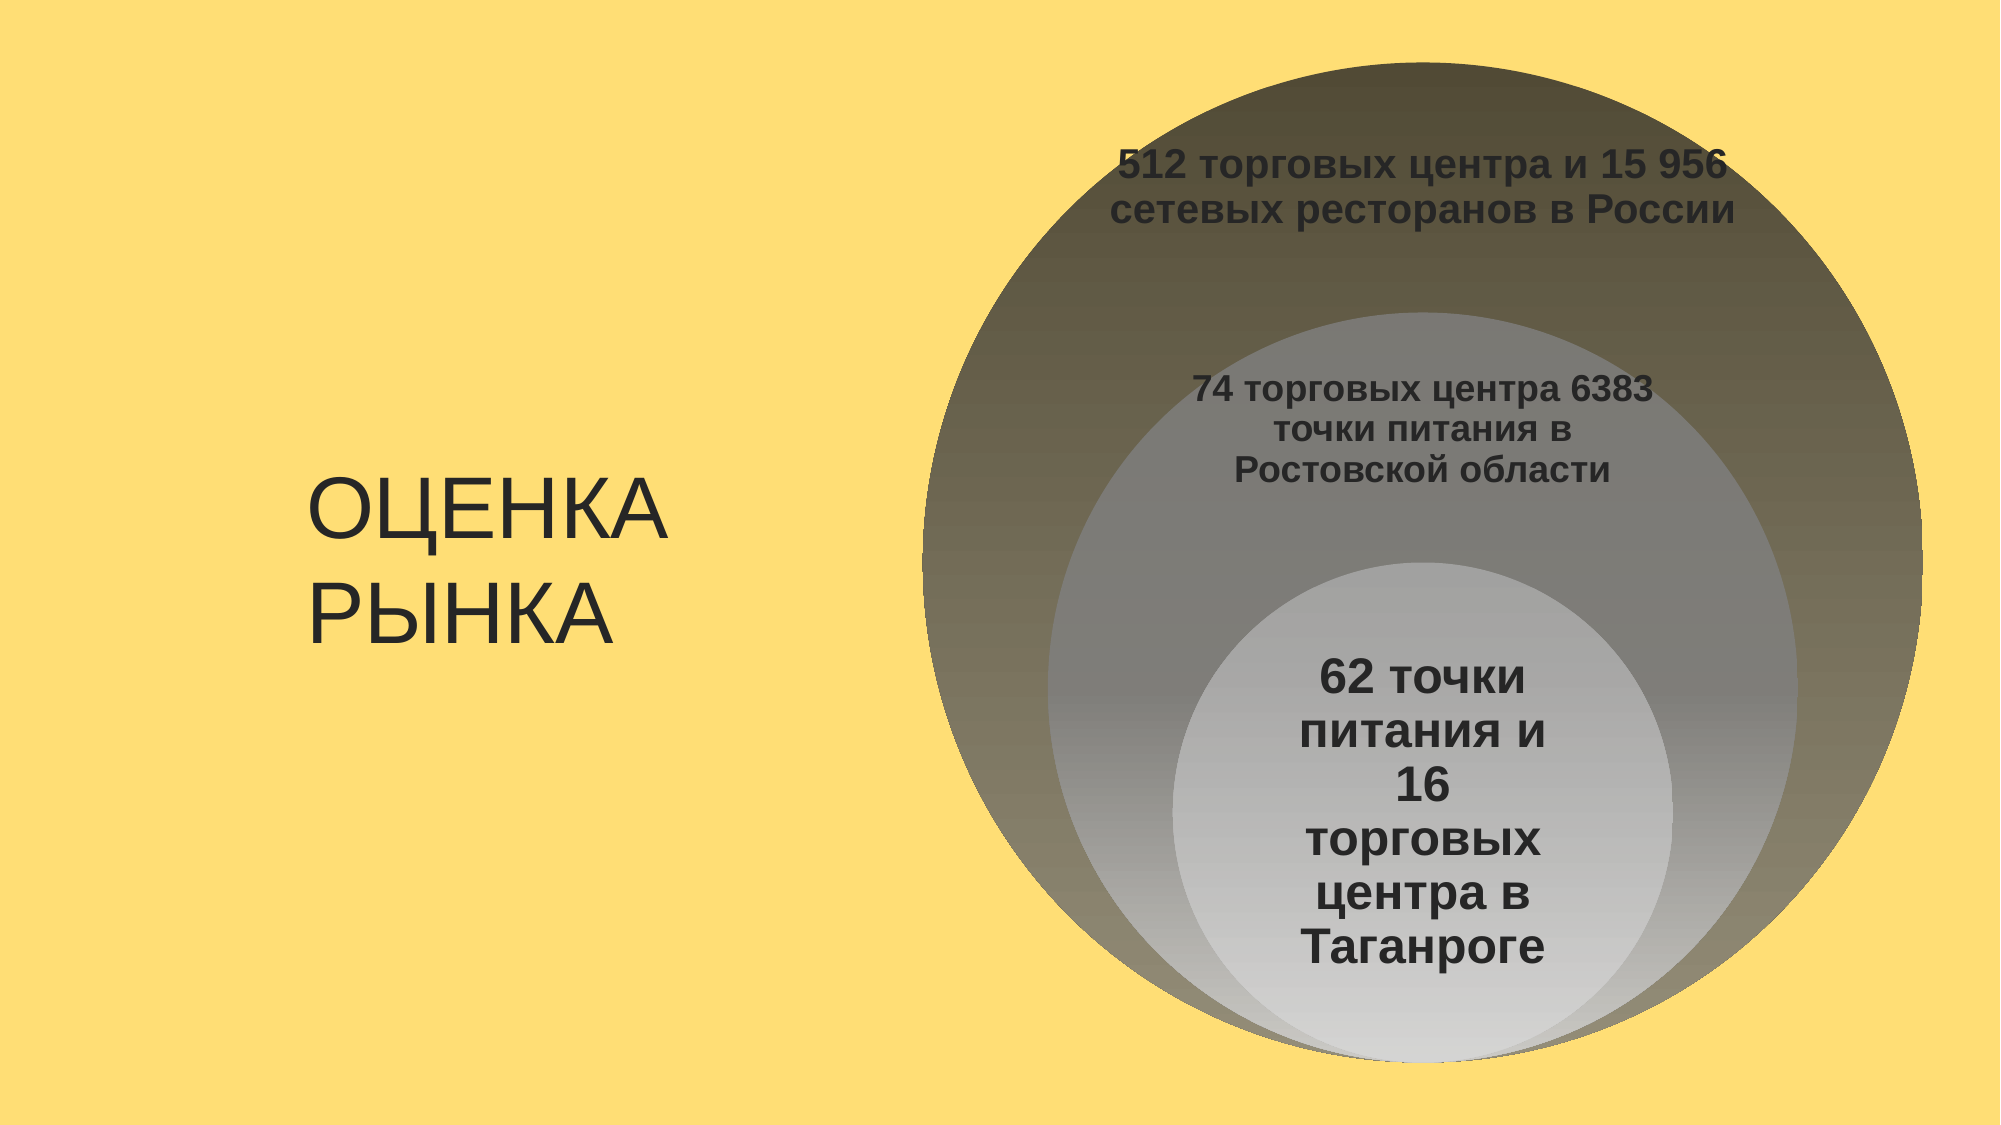

512 торговых центра и 15 956 сетевых ресторанов в России
74 торговых центра 6383 точки питания в Ростовской области
62 точки питания и 16 торговых центра в Таганроге
# ОЦЕНКА РЫНКА